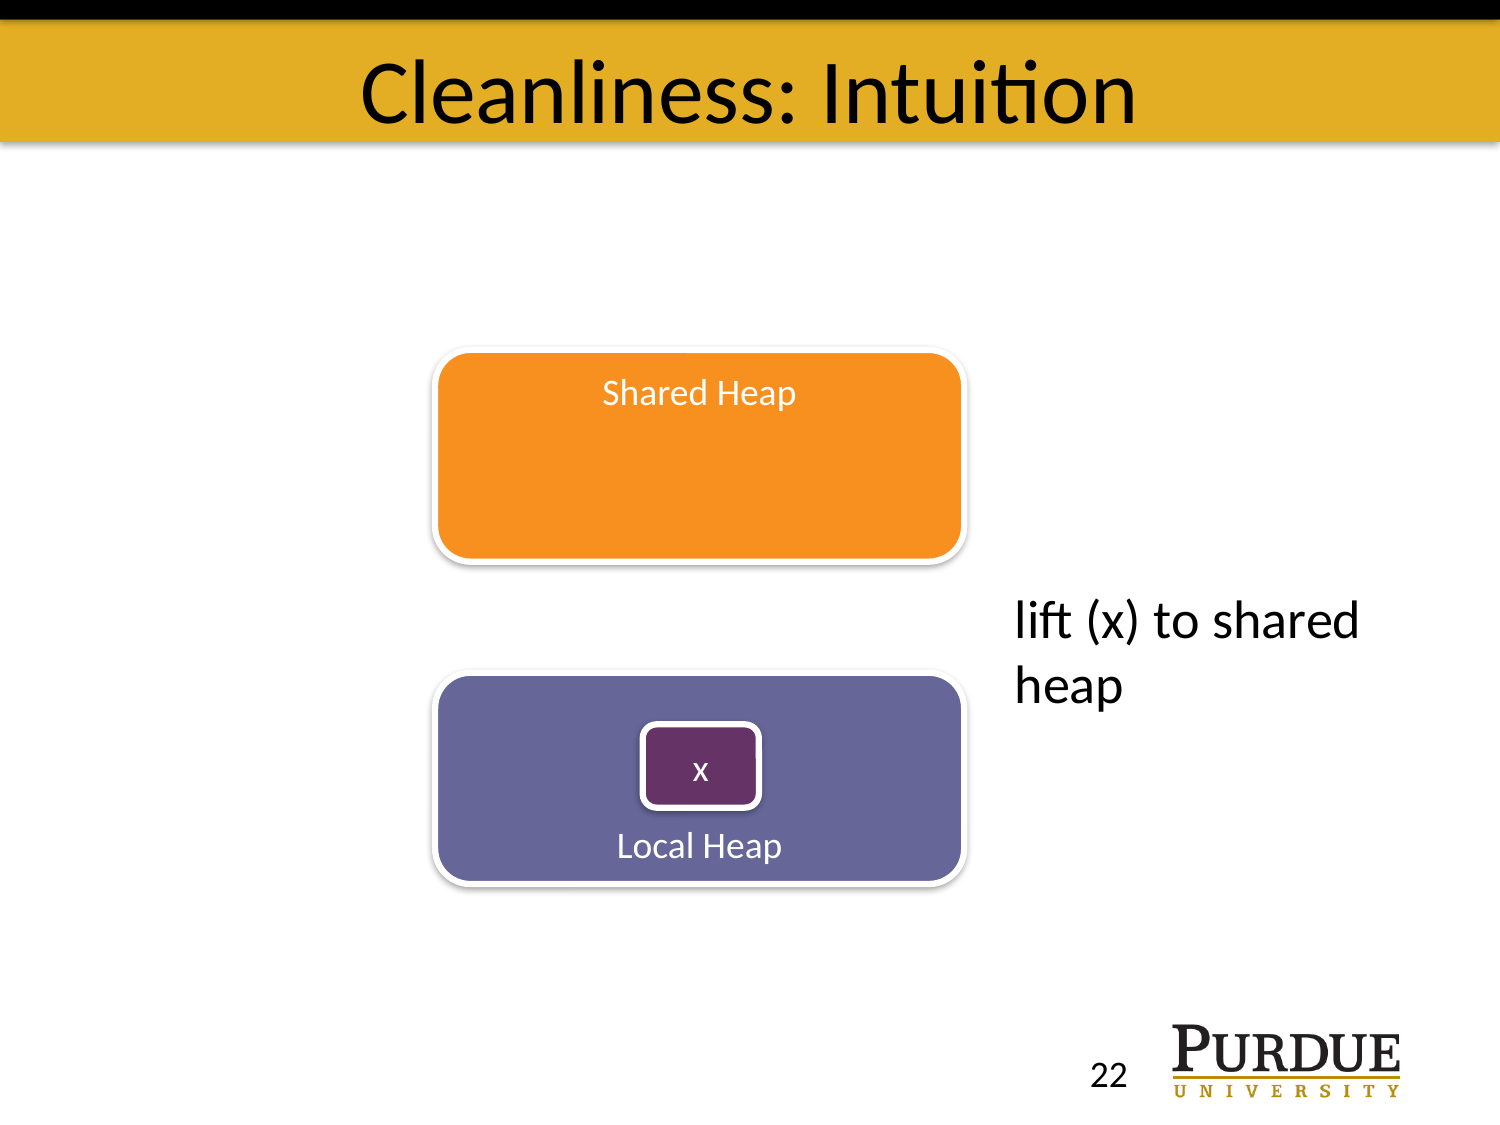

# Cleanliness: Intuition
Shared Heap
lift (x) to shared
heap
Local Heap
x
22